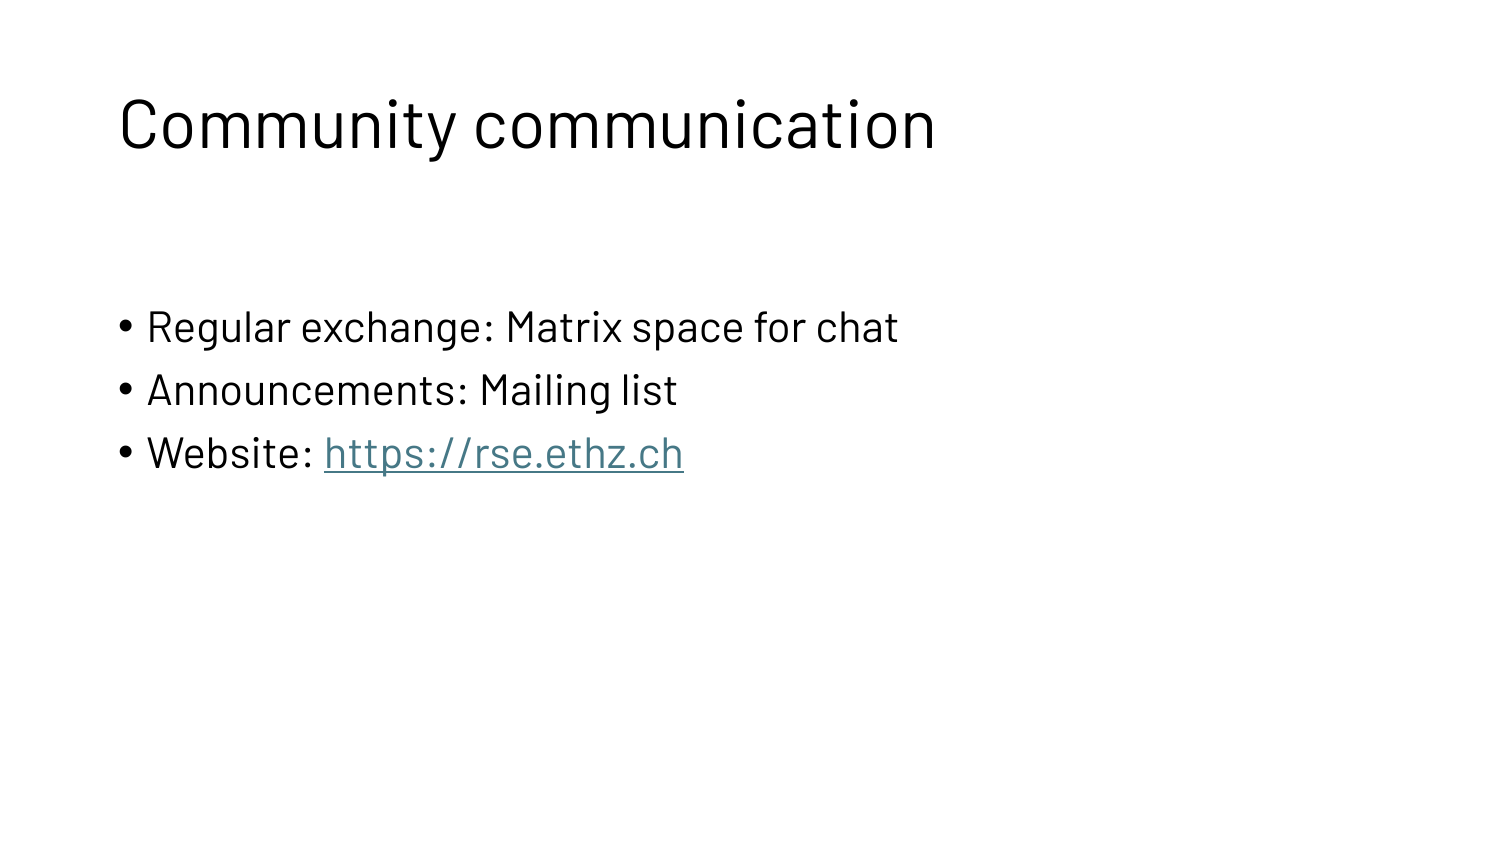

# Community communication
Regular exchange: Matrix space for chat
Announcements: Mailing list
Website: https://rse.ethz.ch